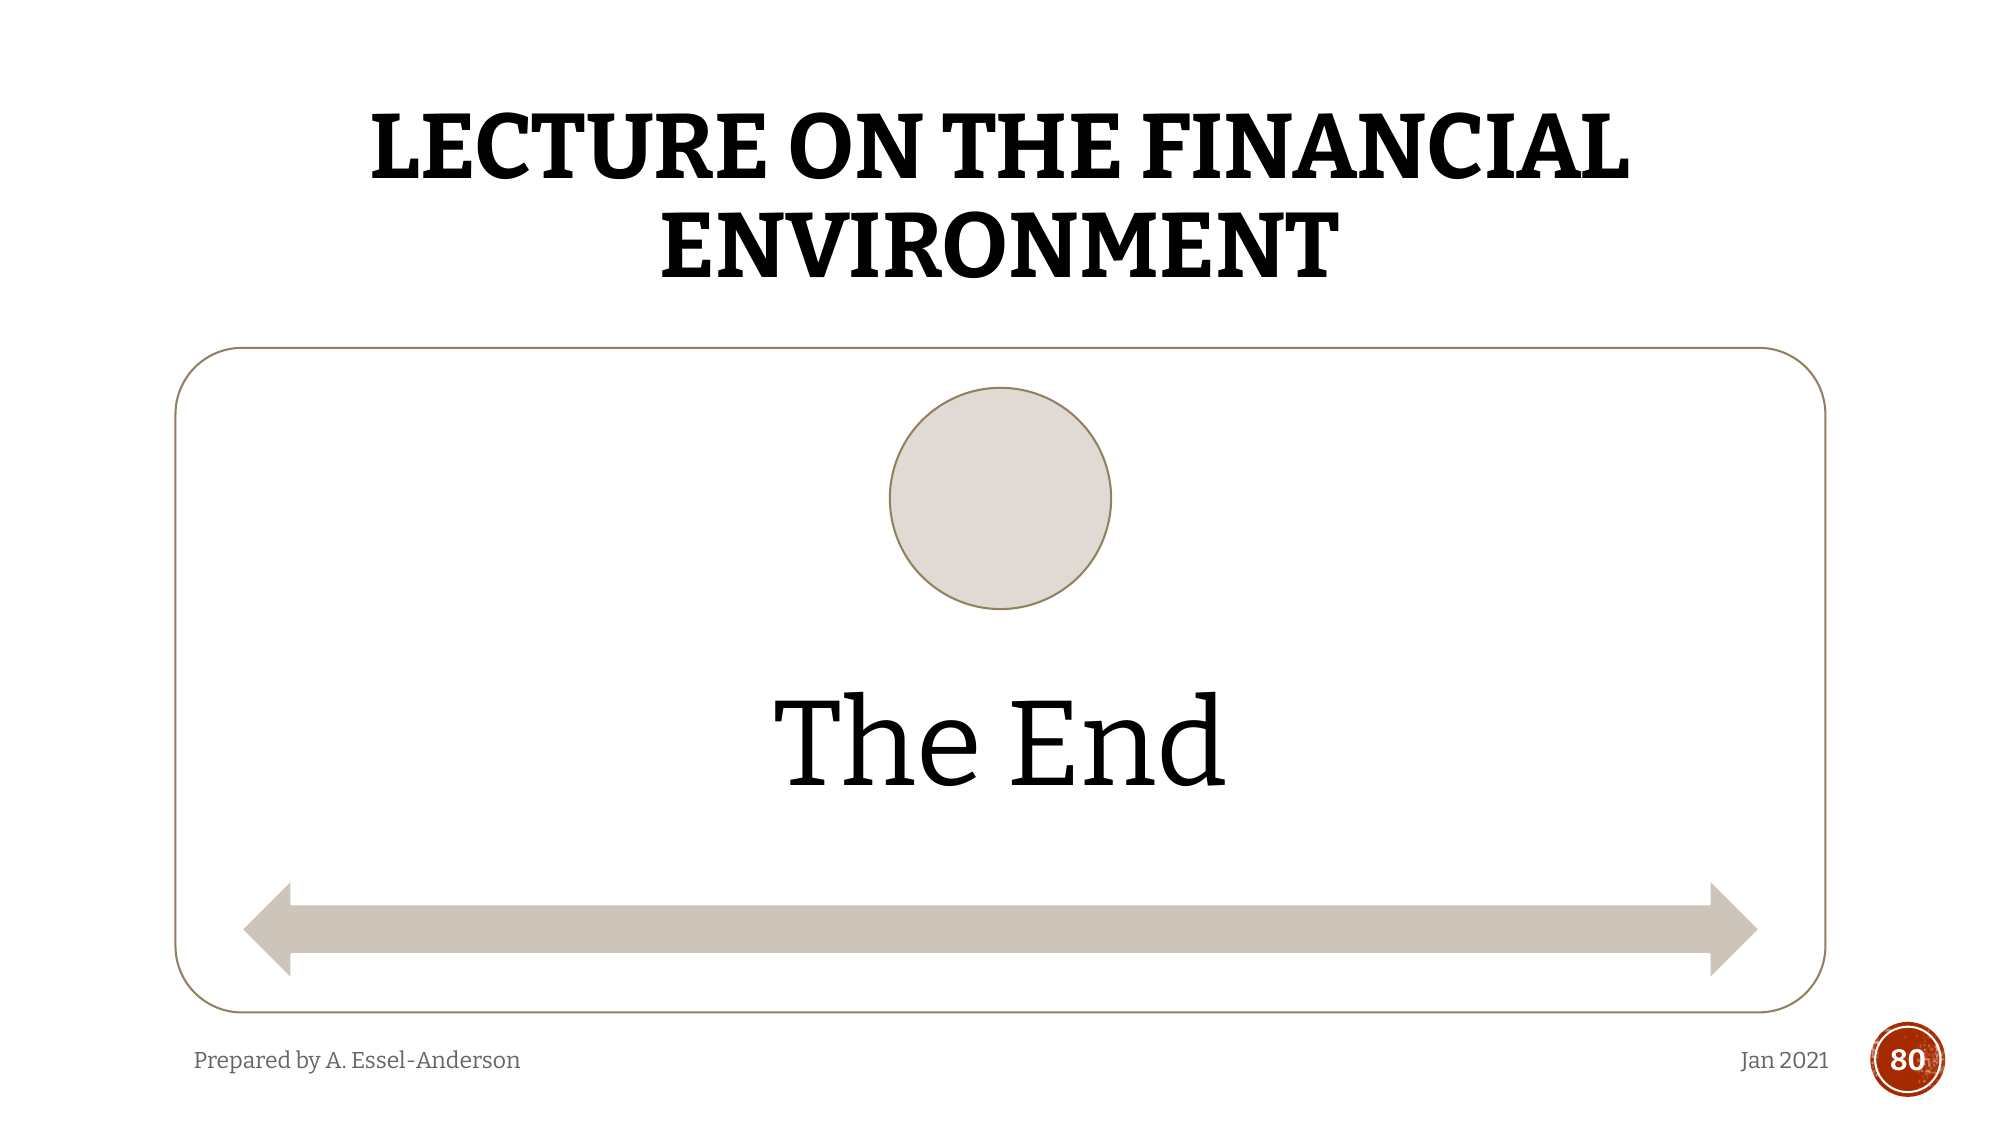

# Lecture on The Financial Environment
The End
Prepared by A. Essel-Anderson
Jan 2021
80